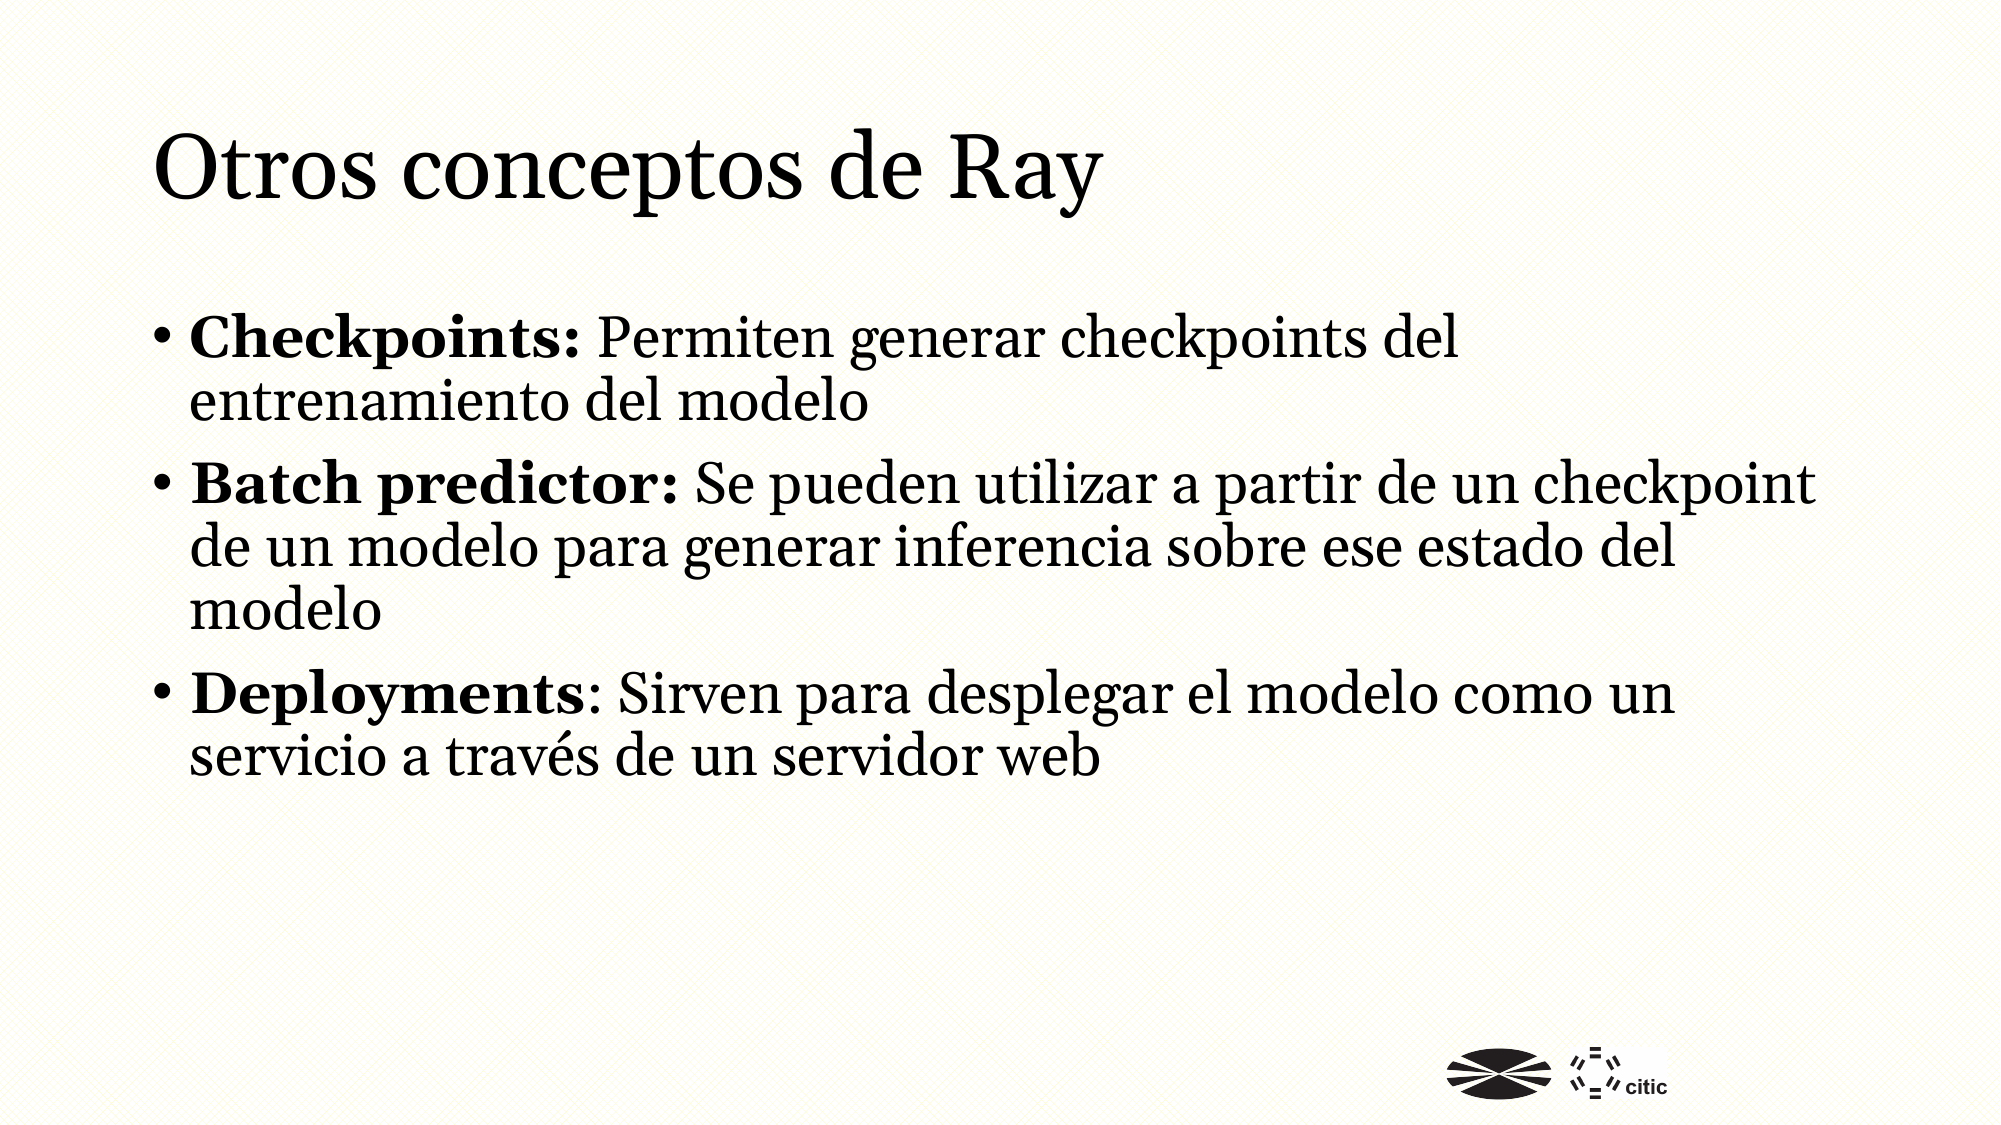

# Otros conceptos de Ray
Checkpoints: Permiten generar checkpoints del entrenamiento del modelo
Batch predictor: Se pueden utilizar a partir de un checkpoint de un modelo para generar inferencia sobre ese estado del modelo
Deployments: Sirven para desplegar el modelo como un servicio a través de un servidor web